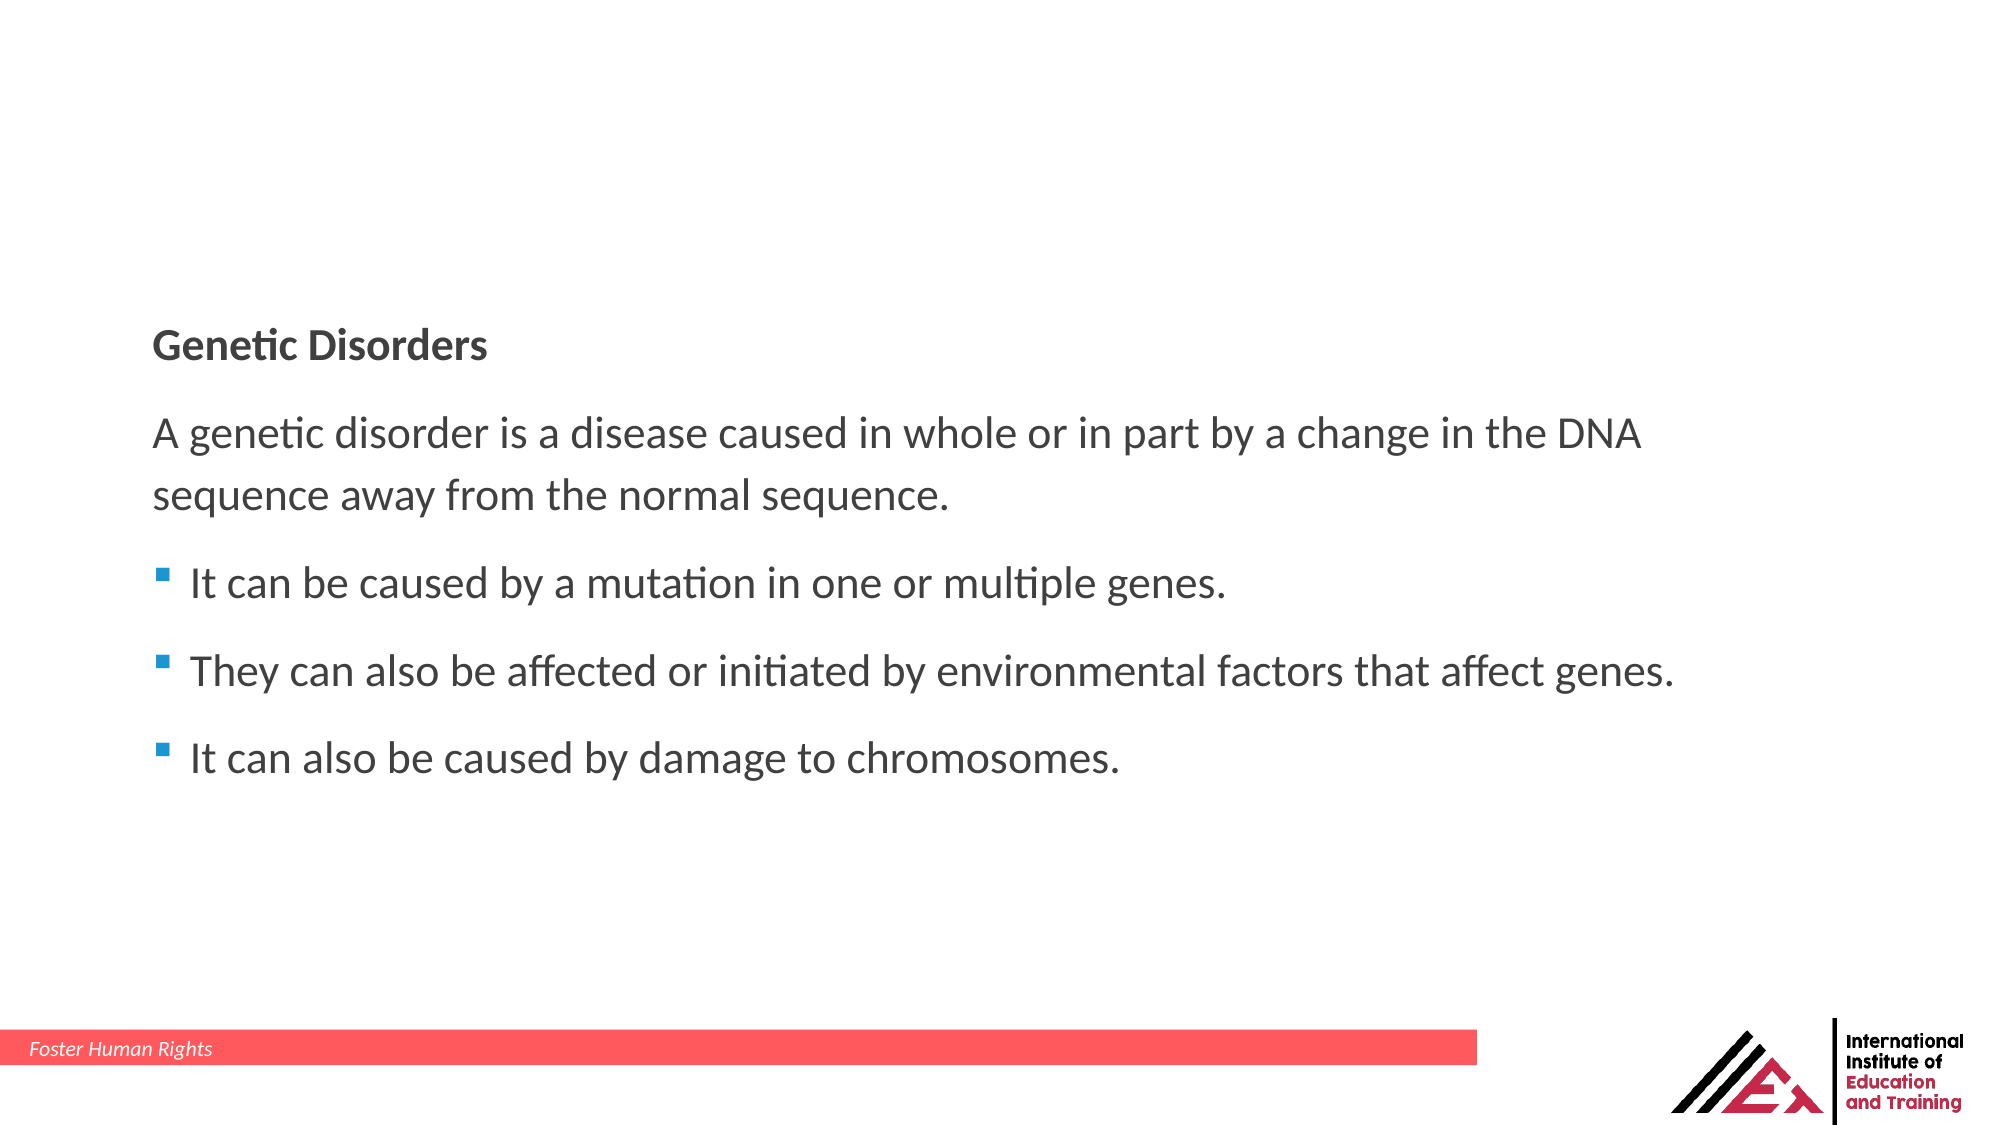

Genetic Disorders
A genetic disorder is a disease caused in whole or in part by a change in the DNA sequence away from the normal sequence.
It can be caused by a mutation in one or multiple genes.
They can also be affected or initiated by environmental factors that affect genes.
It can also be caused by damage to chromosomes.
Foster Human Rights